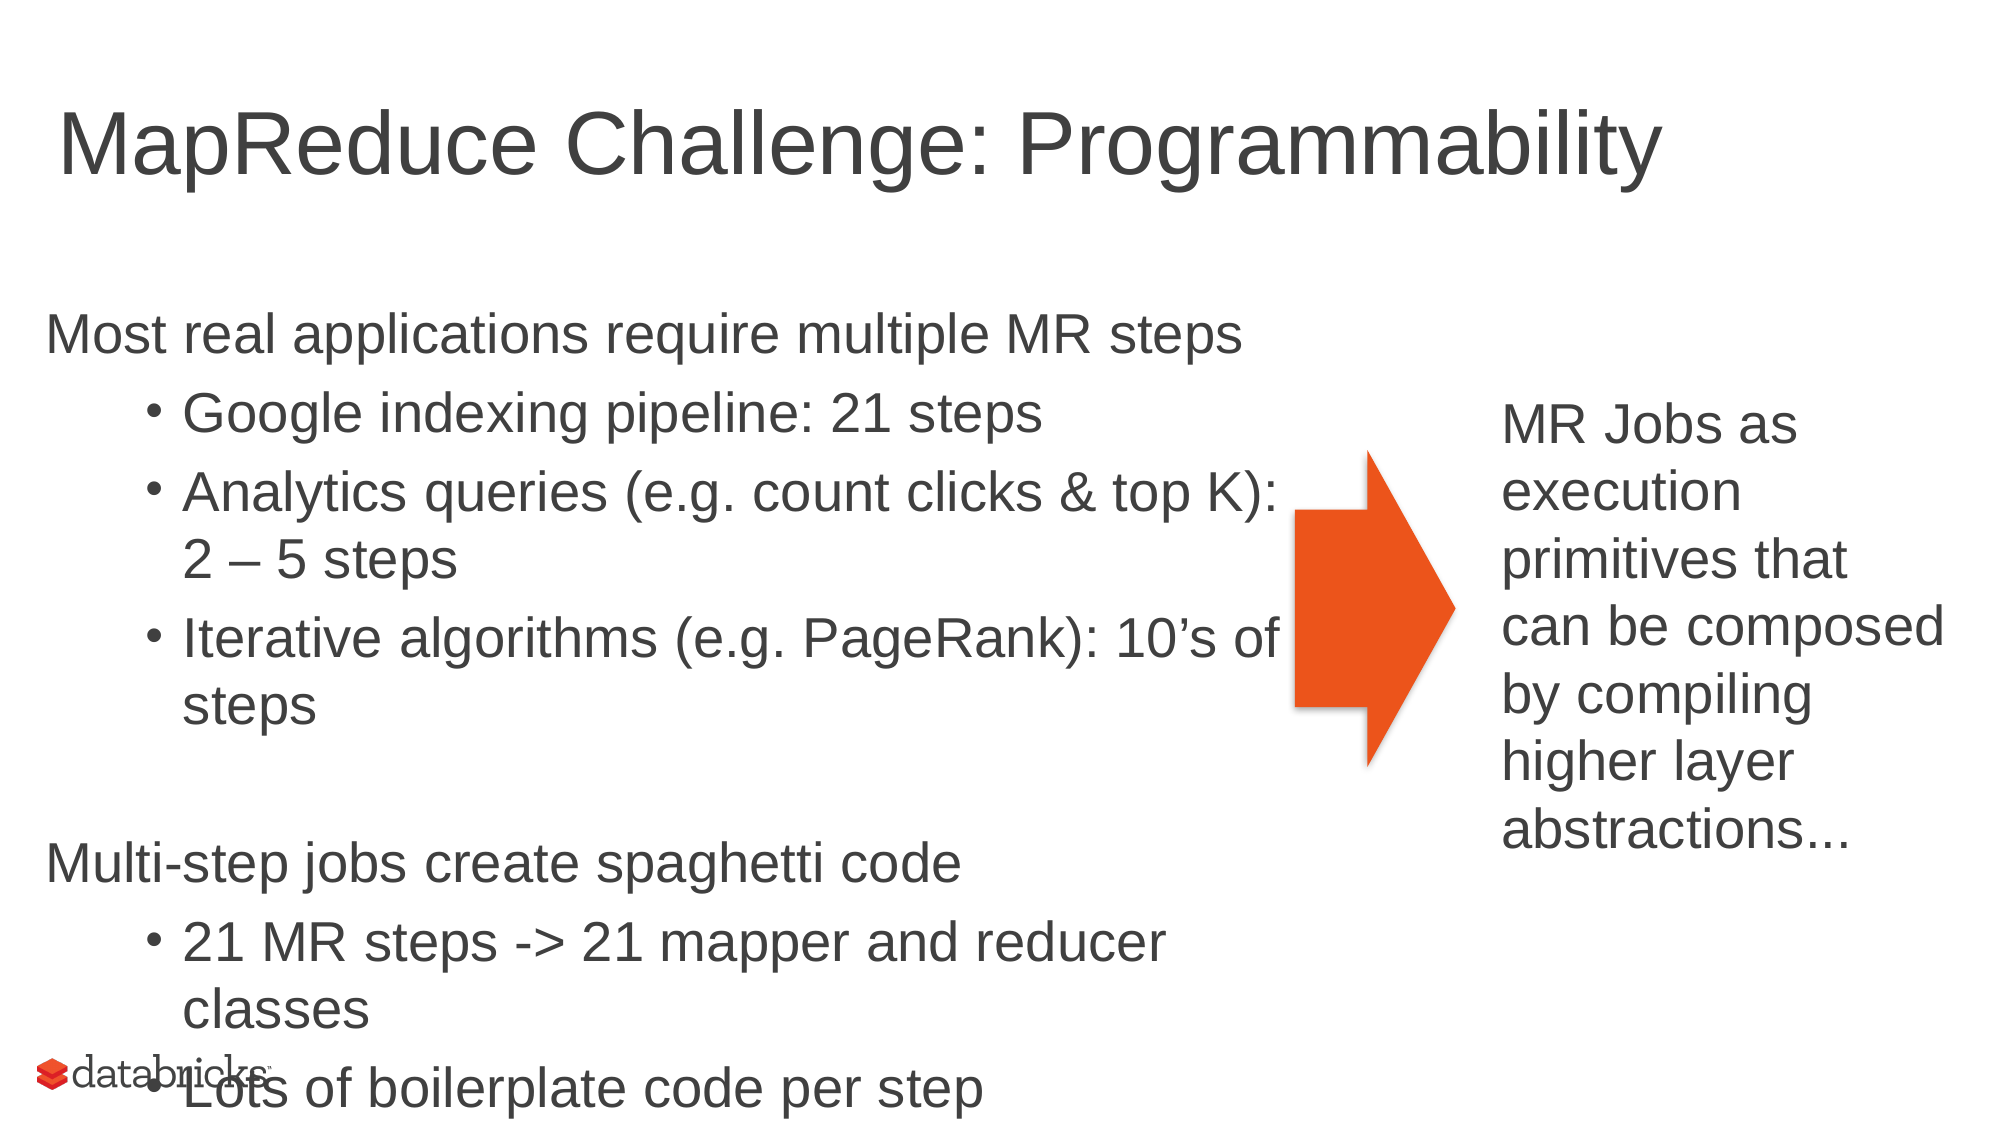

# MapReduce Challenge: Programmability
Most real applications require multiple MR steps
Google indexing pipeline: 21 steps
Analytics queries (e.g. count clicks & top K): 2 – 5 steps
Iterative algorithms (e.g. PageRank): 10’s of steps

Multi-step jobs create spaghetti code
21 MR steps -> 21 mapper and reducer classes
Lots of boilerplate code per step
MR Jobs as execution primitives that can be composed by compiling higher layer abstractions...